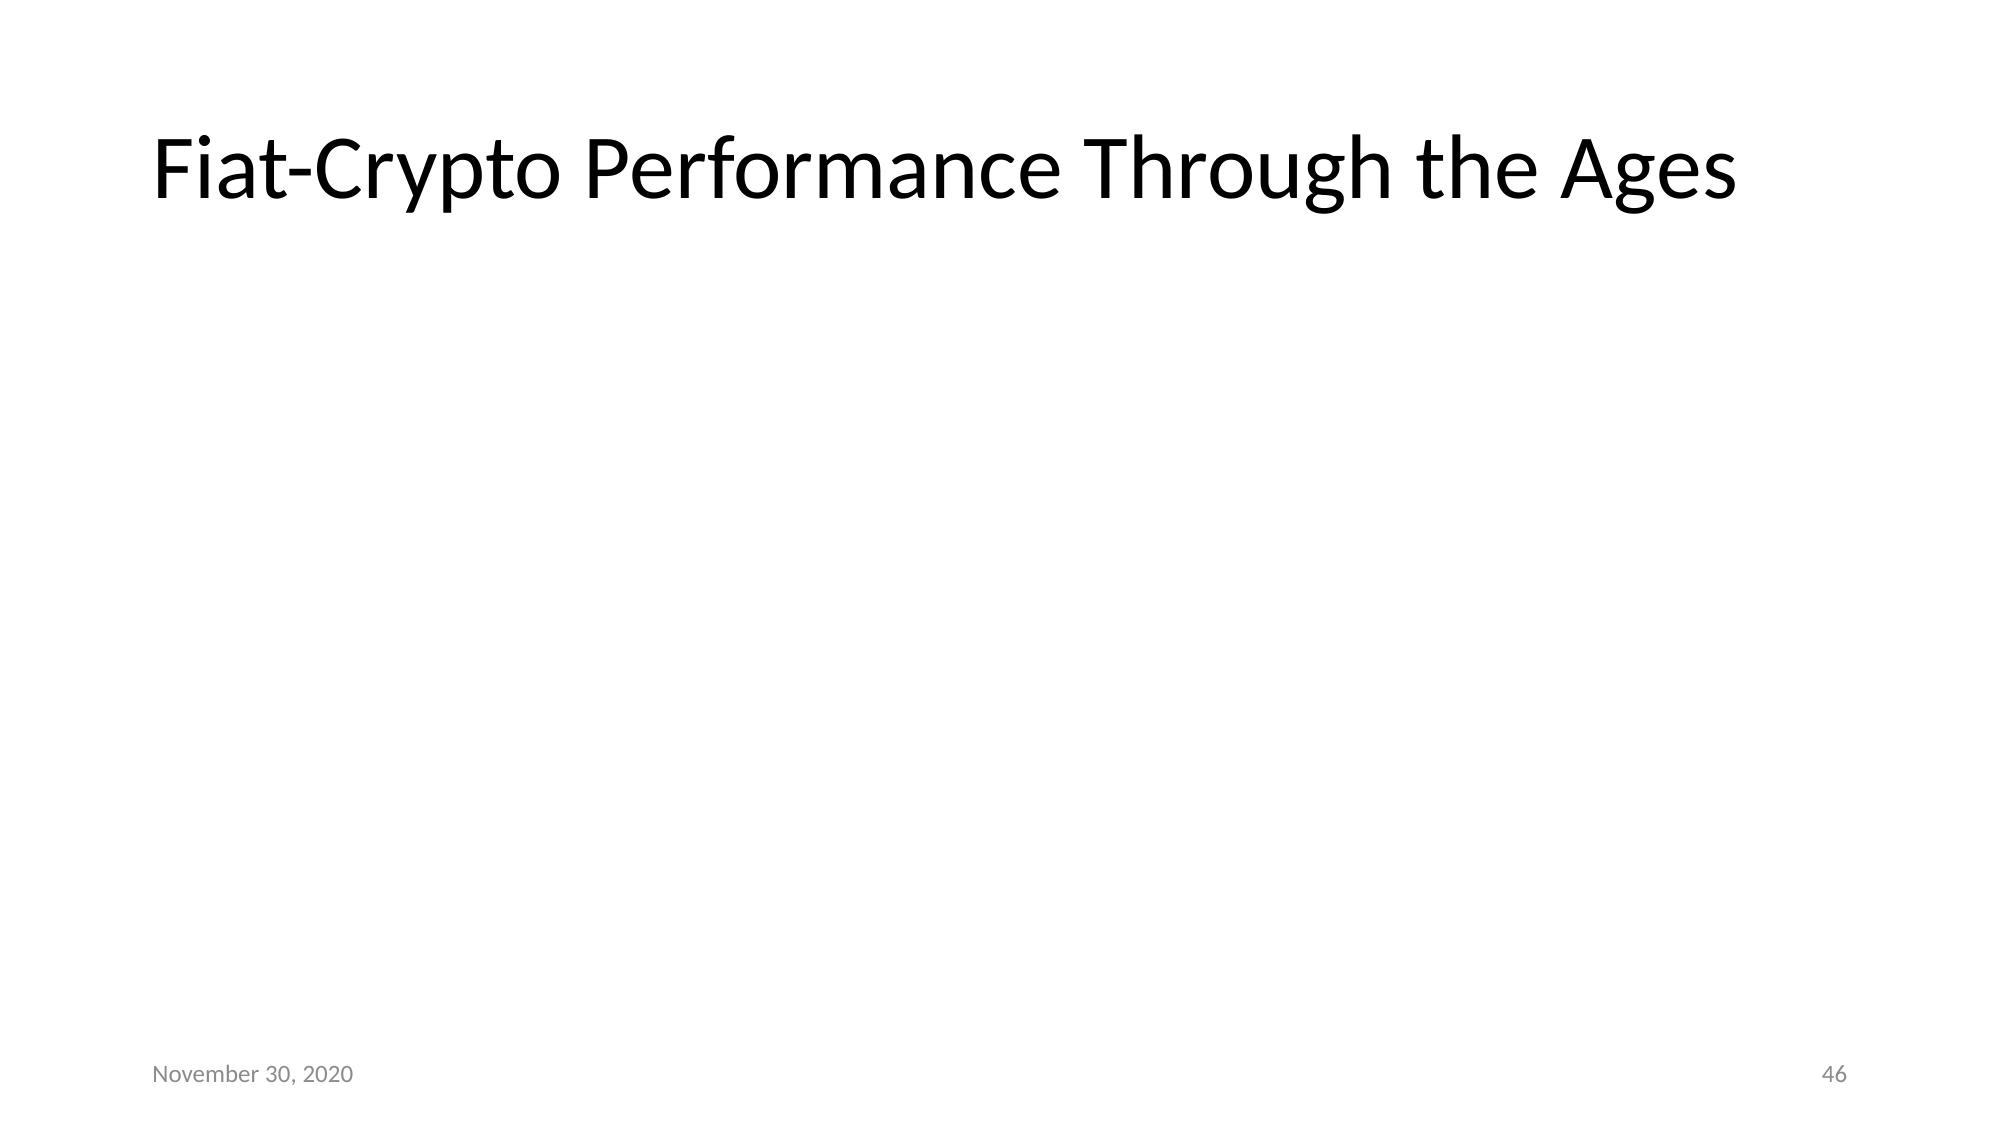

# Fiat-Crypto Performance Through the Ages
November 30, 2020
46